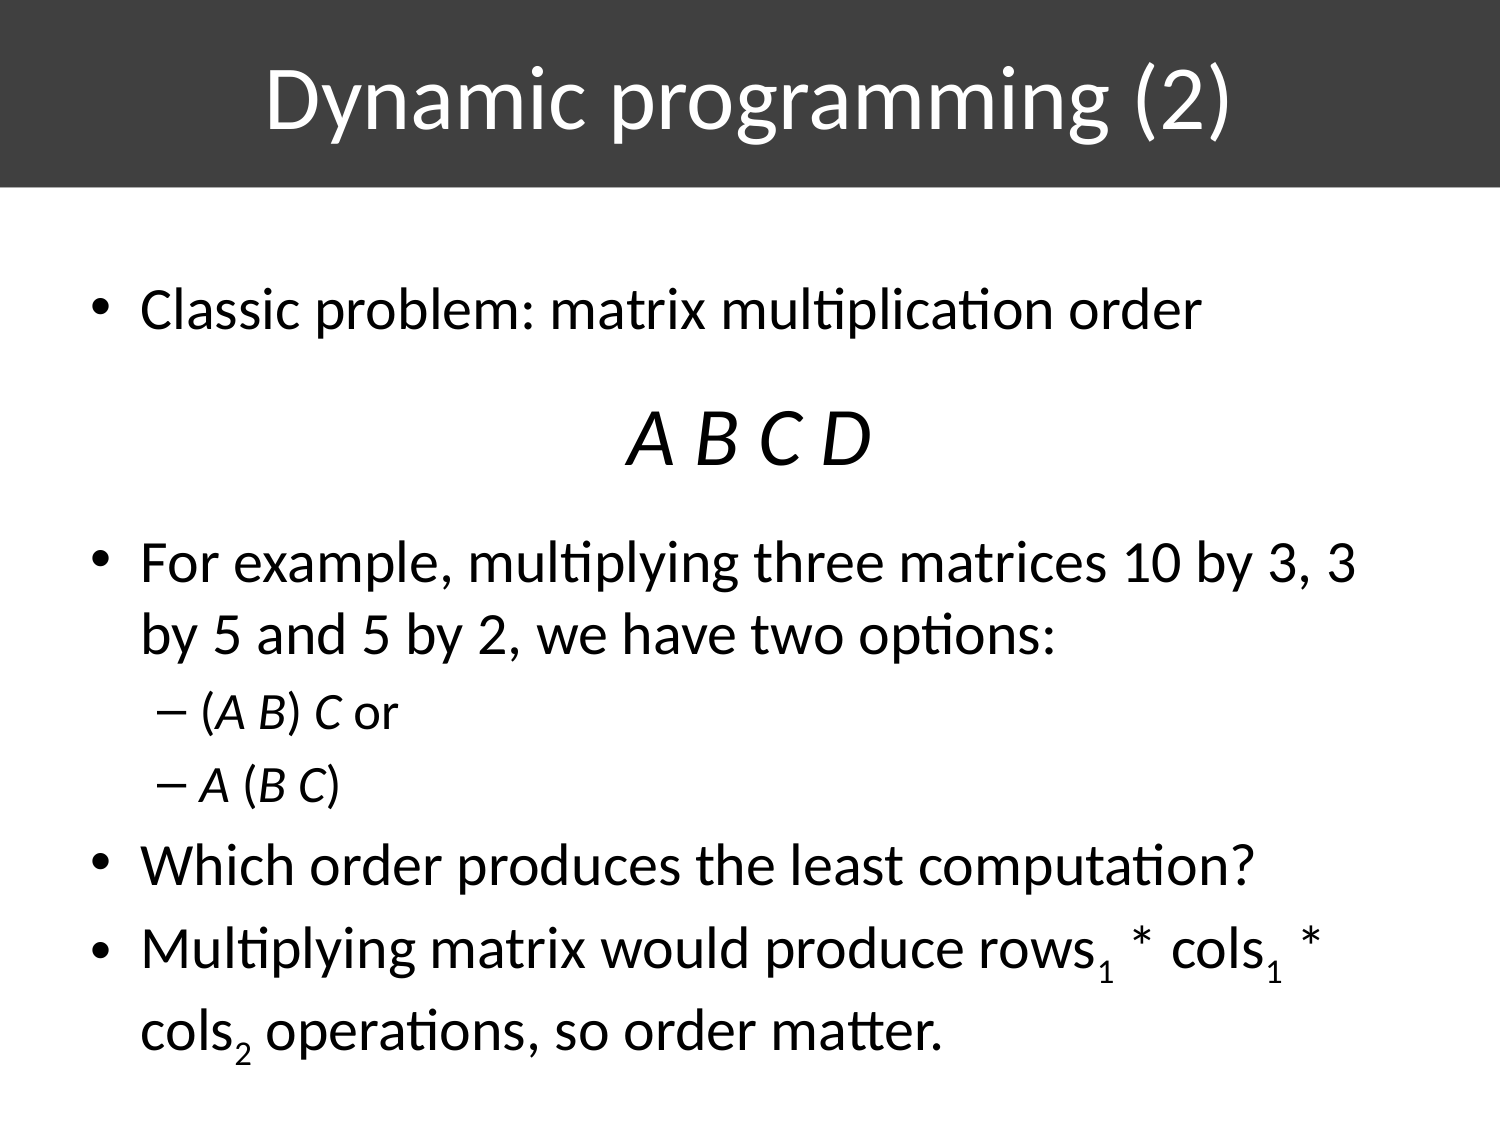

# Dynamic programming (2)
Classic problem: matrix multiplication order

For example, multiplying three matrices 10 by 3, 3 by 5 and 5 by 2, we have two options:
(A B) C or
A (B C)
Which order produces the least computation?
Multiplying matrix would produce rows1 * cols1 * cols2 operations, so order matter.
A B C D